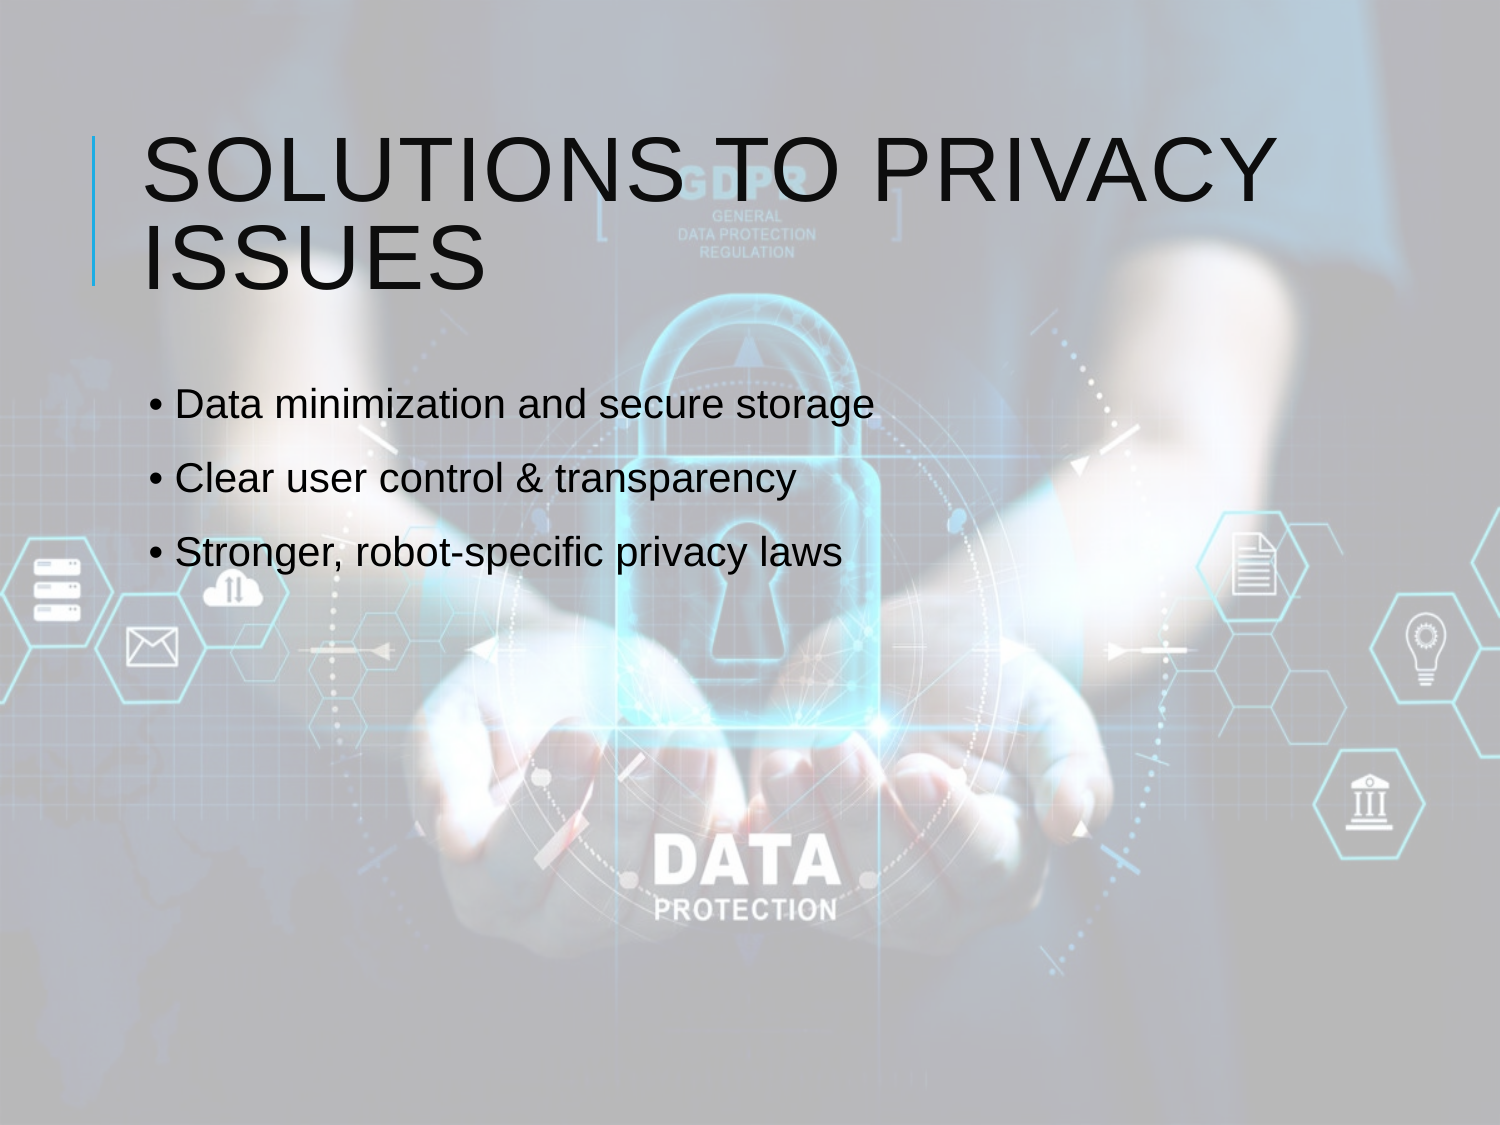

# Solutions to Privacy Issues
• Data minimization and secure storage
• Clear user control & transparency
• Stronger, robot-specific privacy laws